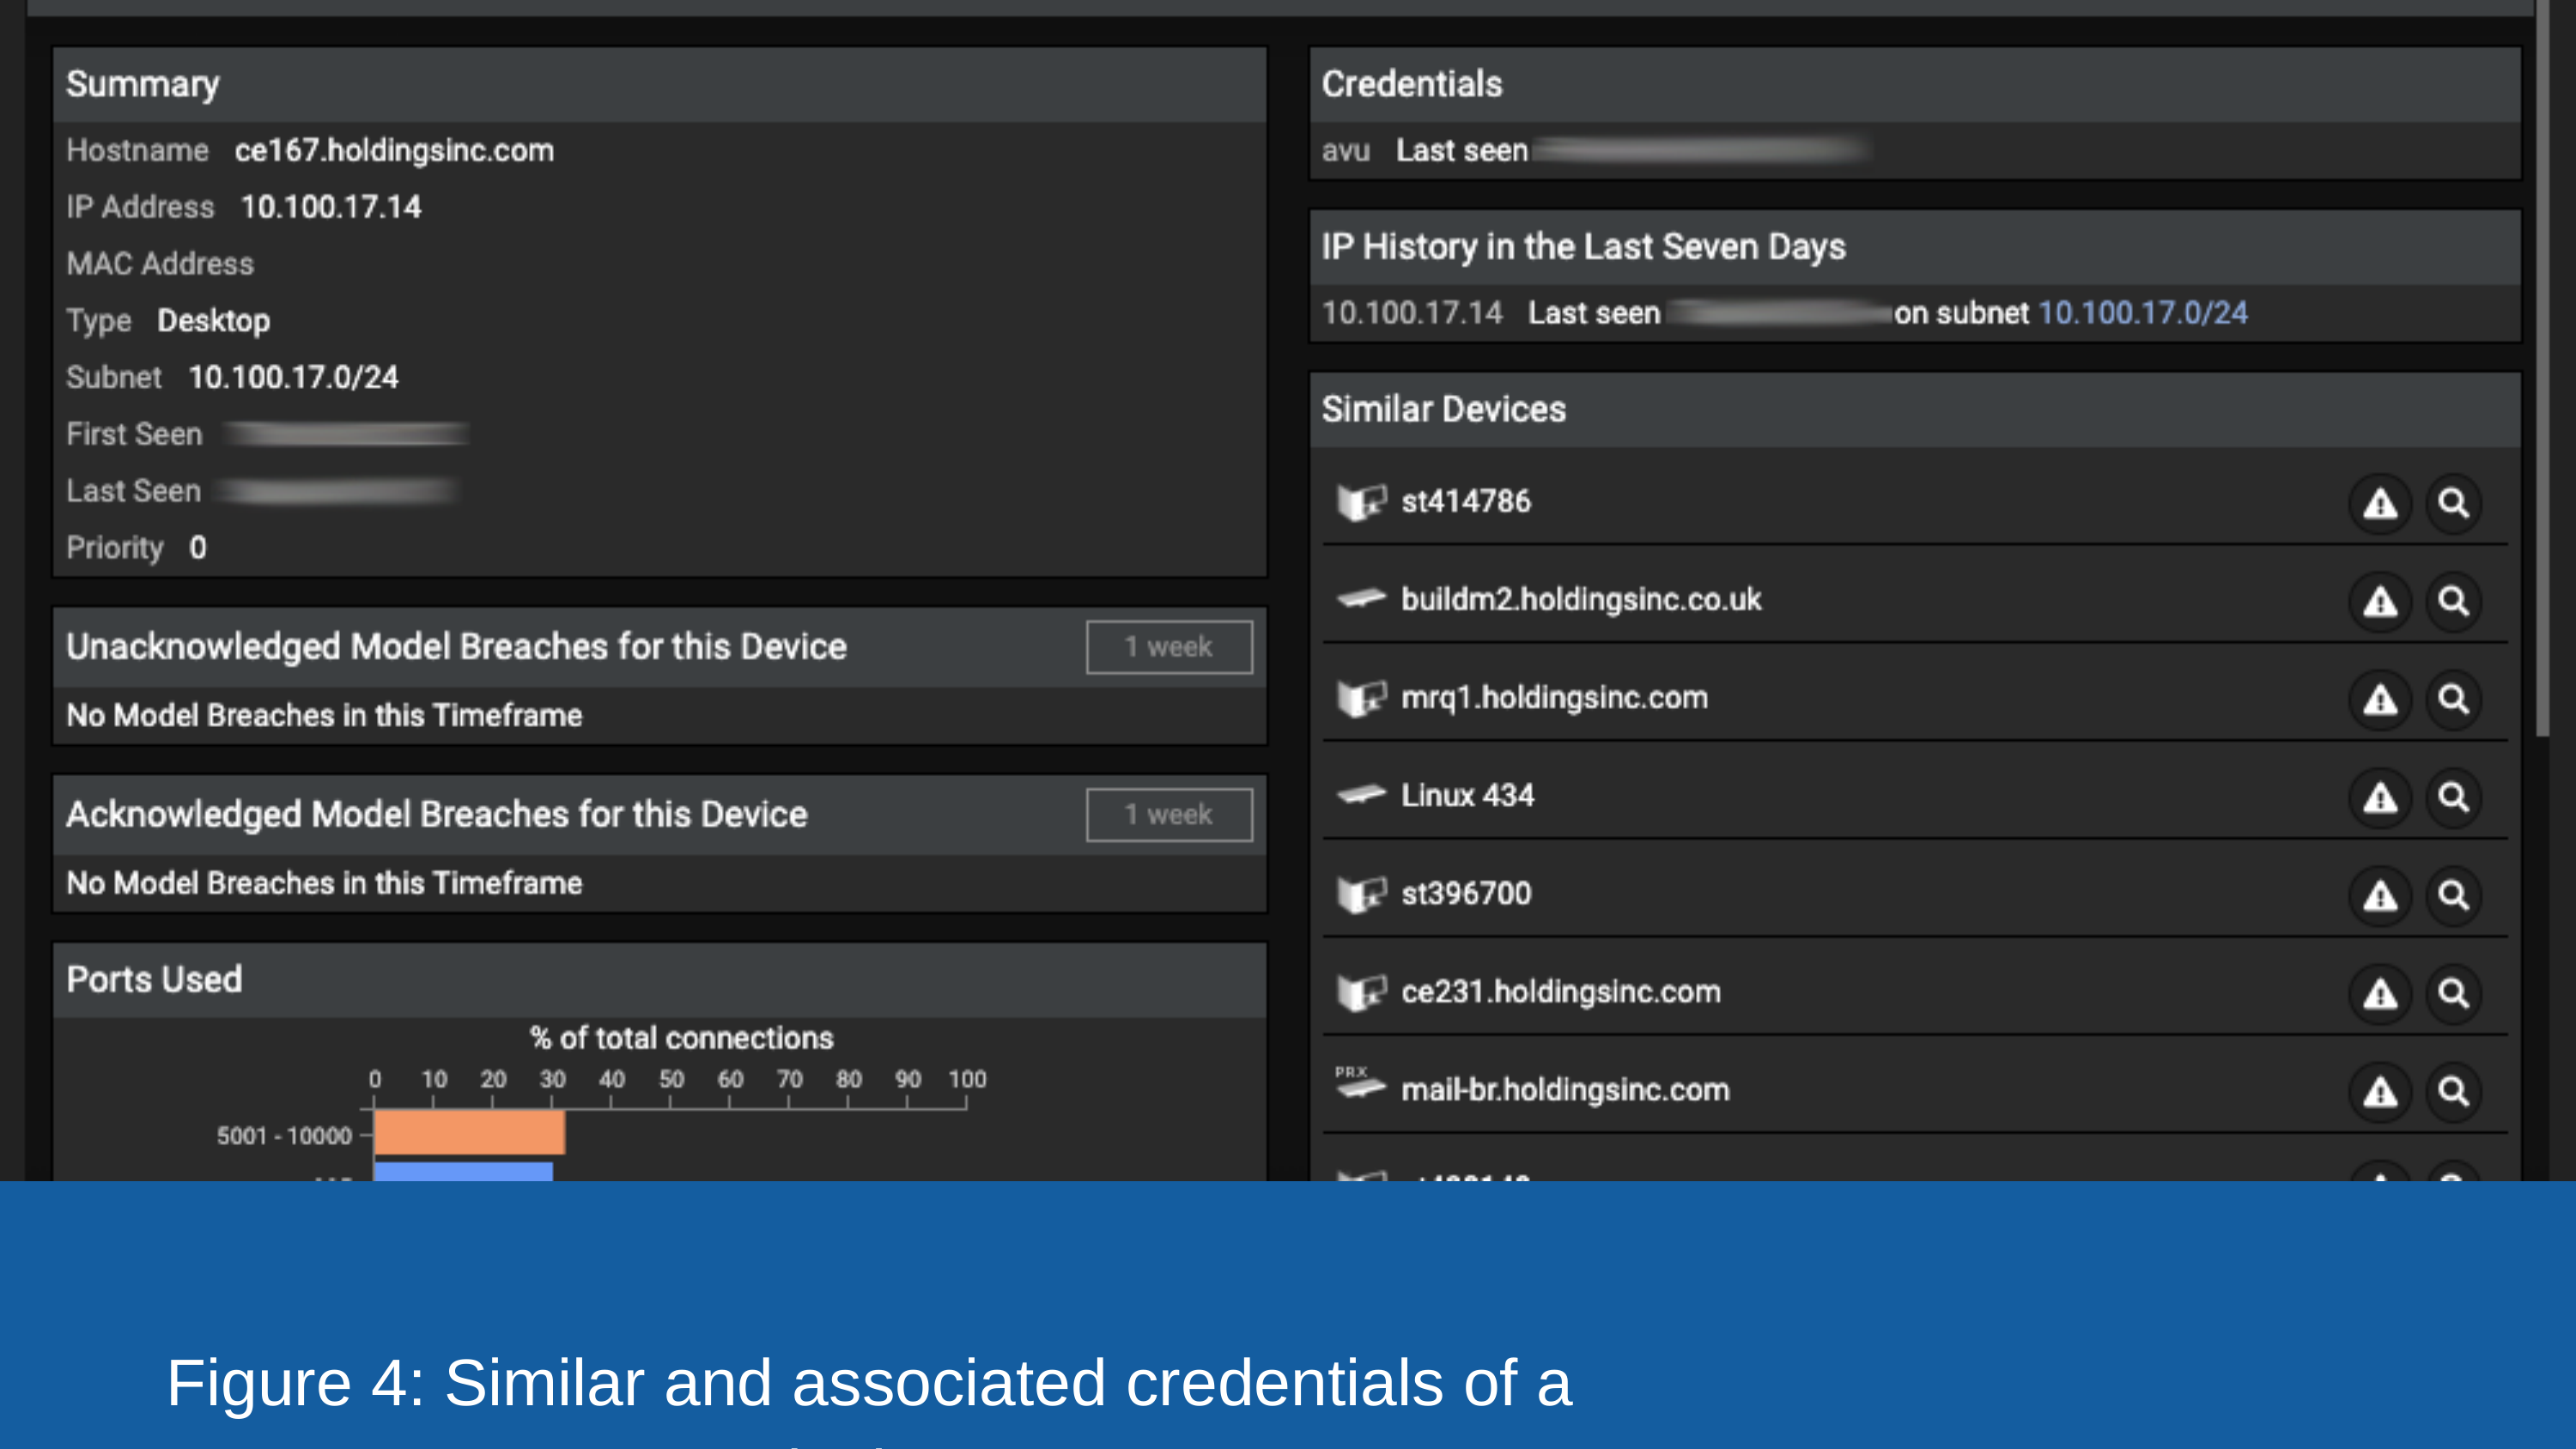

Figure 4: Similar and associated credentials of a device